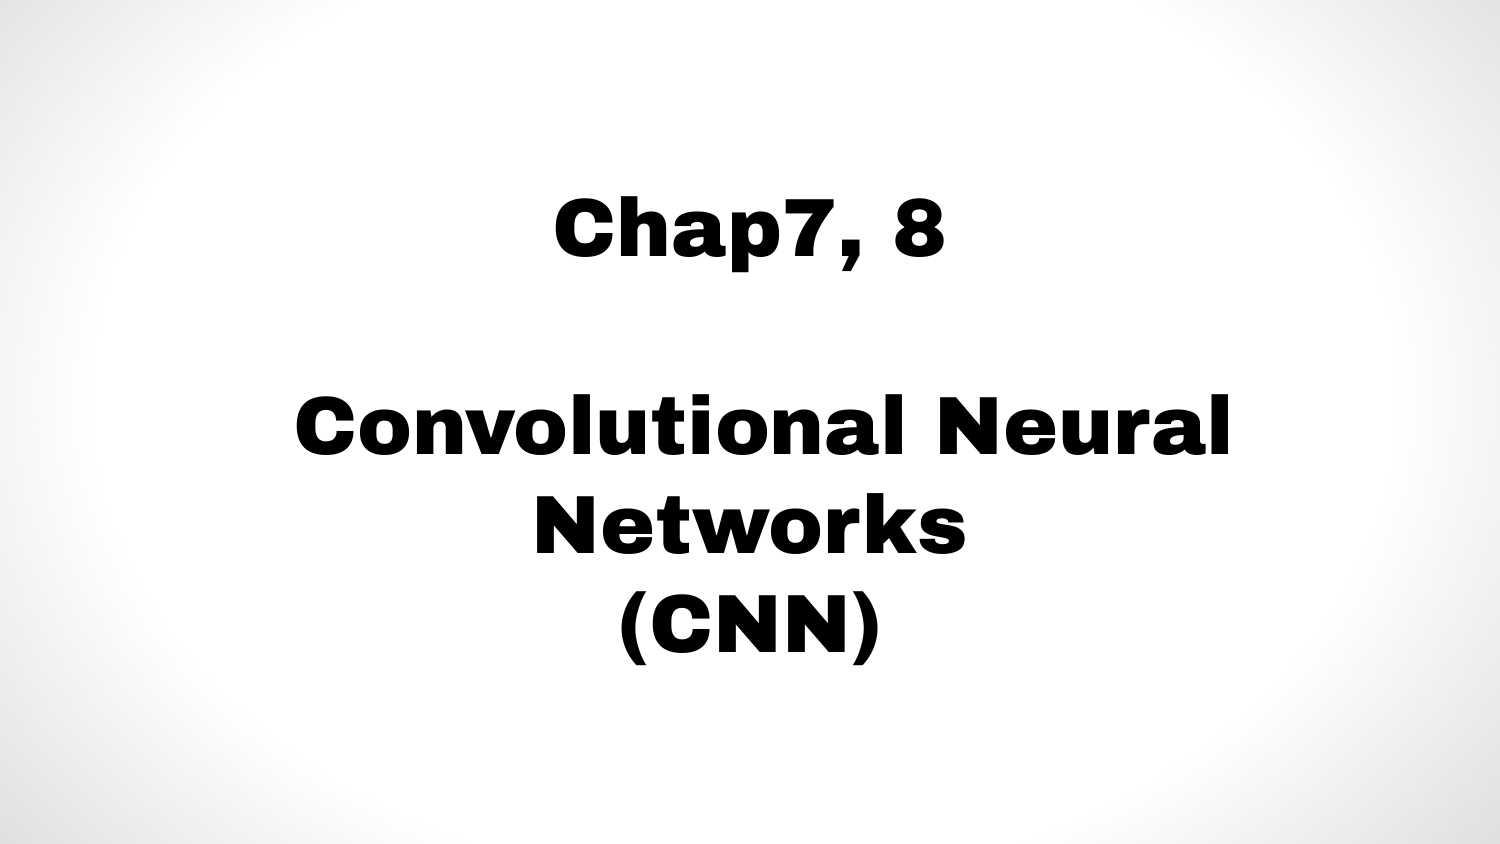

# Chap7, 8 Convolutional Neural Networks (CNN)